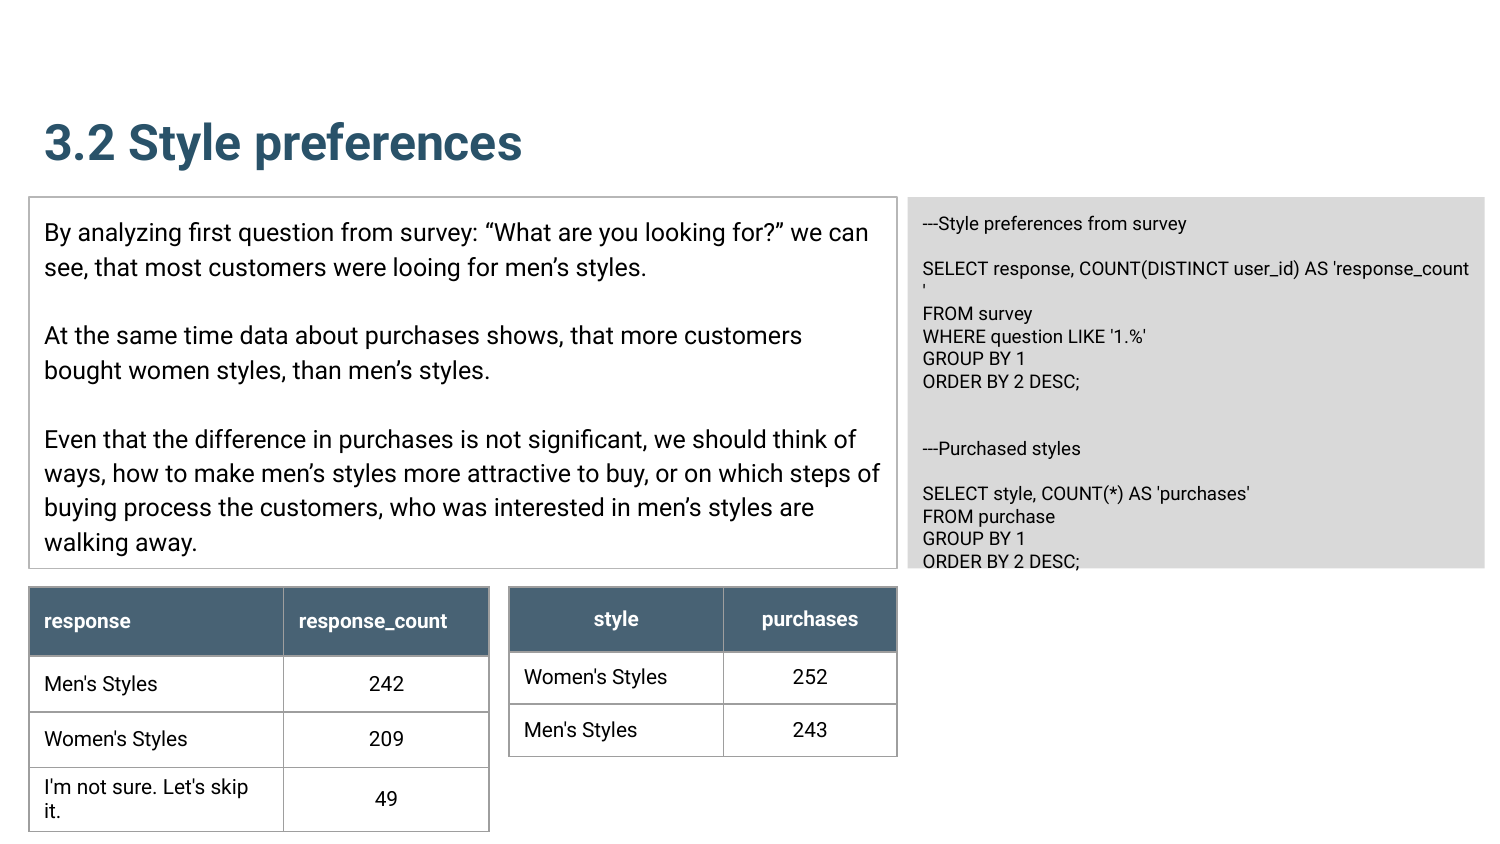

3.2 Style preferences
By analyzing first question from survey: “What are you looking for?” we can see, that most customers were looing for men’s styles.

At the same time data about purchases shows, that more customers bought women styles, than men’s styles.

Even that the difference in purchases is not significant, we should think of ways, how to make men’s styles more attractive to buy, or on which steps of buying process the customers, who was interested in men’s styles are walking away.
---Style preferences from survey

SELECT response, COUNT(DISTINCT user_id) AS 'response_count'
FROM survey
WHERE question LIKE '1.%'
GROUP BY 1
ORDER BY 2 DESC;

---Purchased styles

SELECT style, COUNT(*) AS 'purchases'
FROM purchase
GROUP BY 1
ORDER BY 2 DESC;

| response | response\_count |
| --- | --- |
| Men's Styles | 242 |
| Women's Styles | 209 |
| I'm not sure. Let's skip it. | 49 |
| style | purchases |
| --- | --- |
| Women's Styles | 252 |
| Men's Styles | 243 |